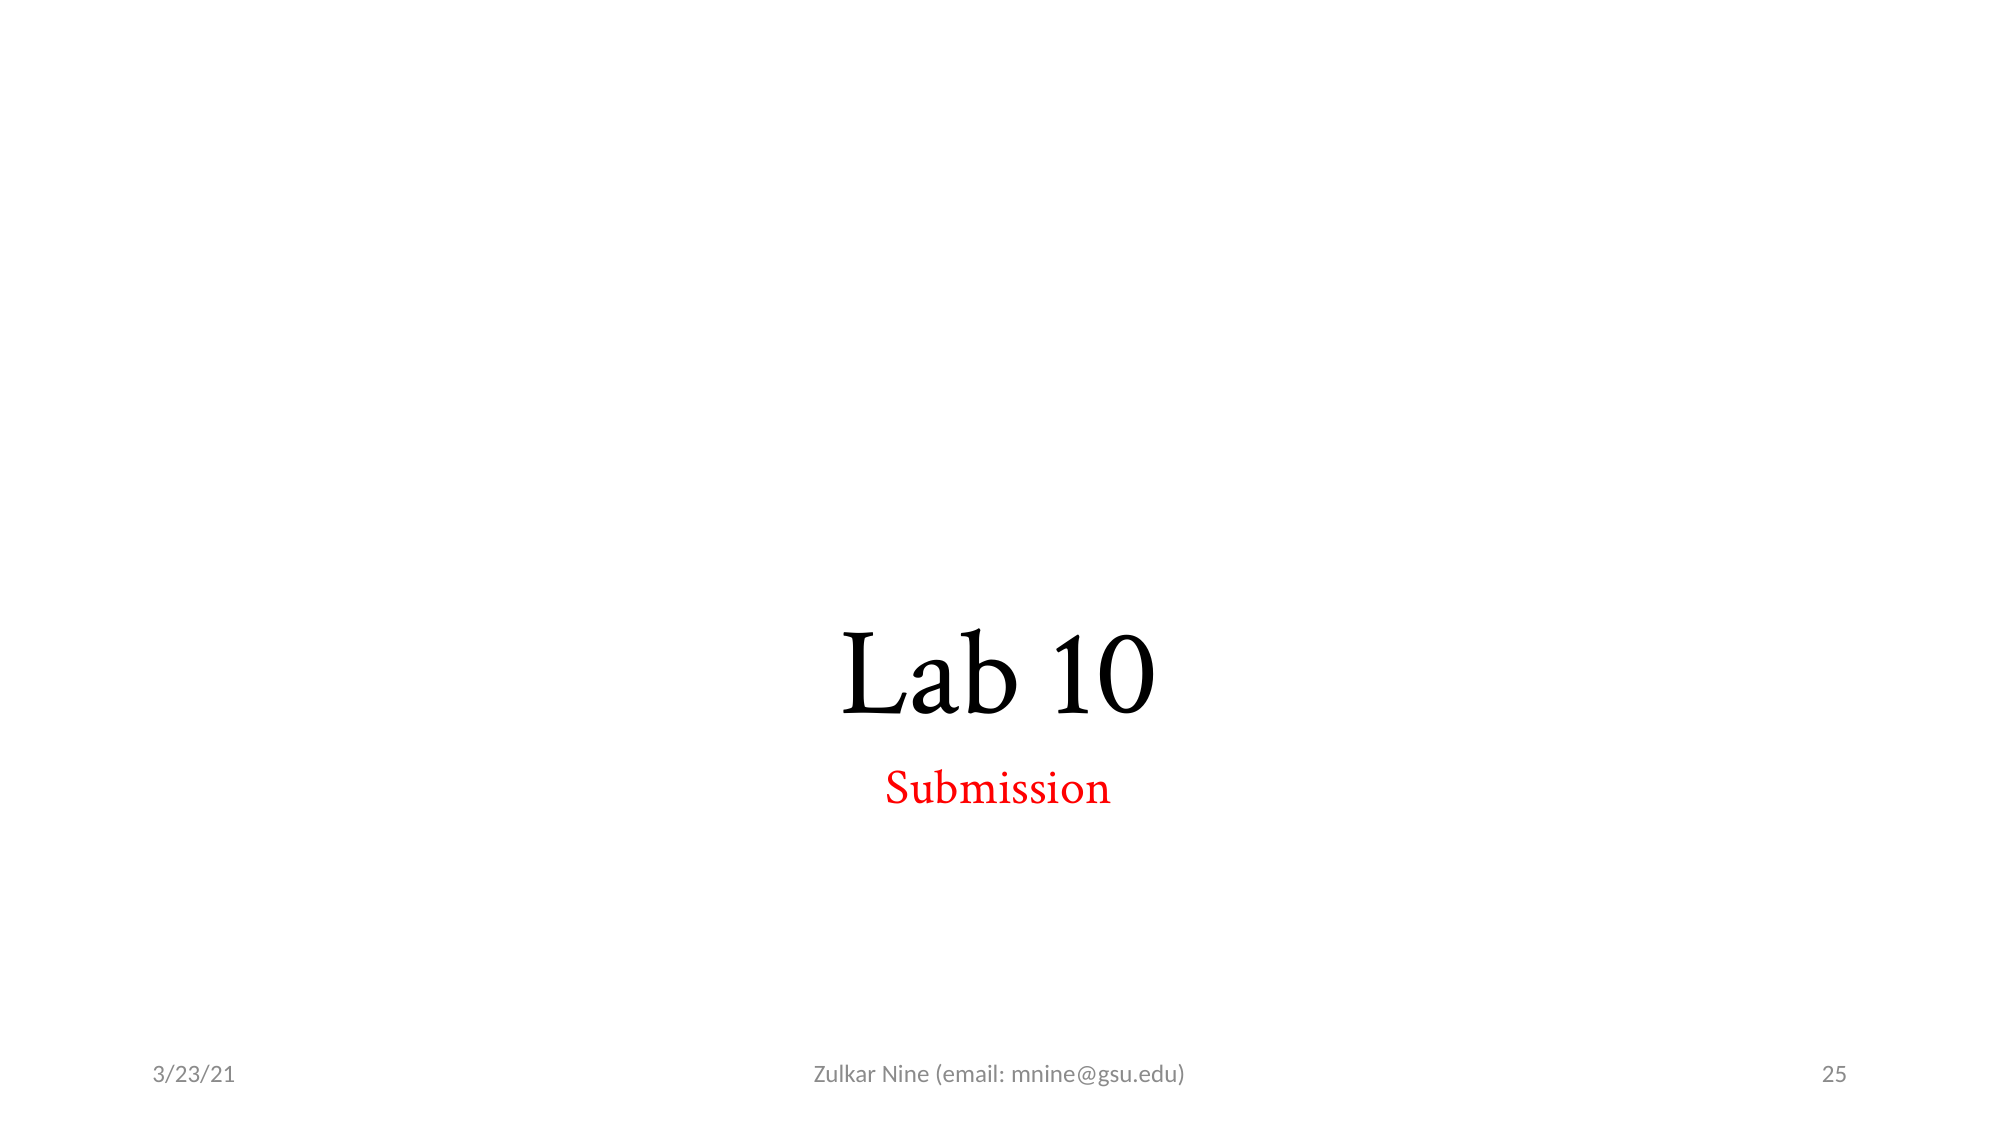

# Lab 10
Submission
3/23/21
Zulkar Nine (email: mnine@gsu.edu)
25